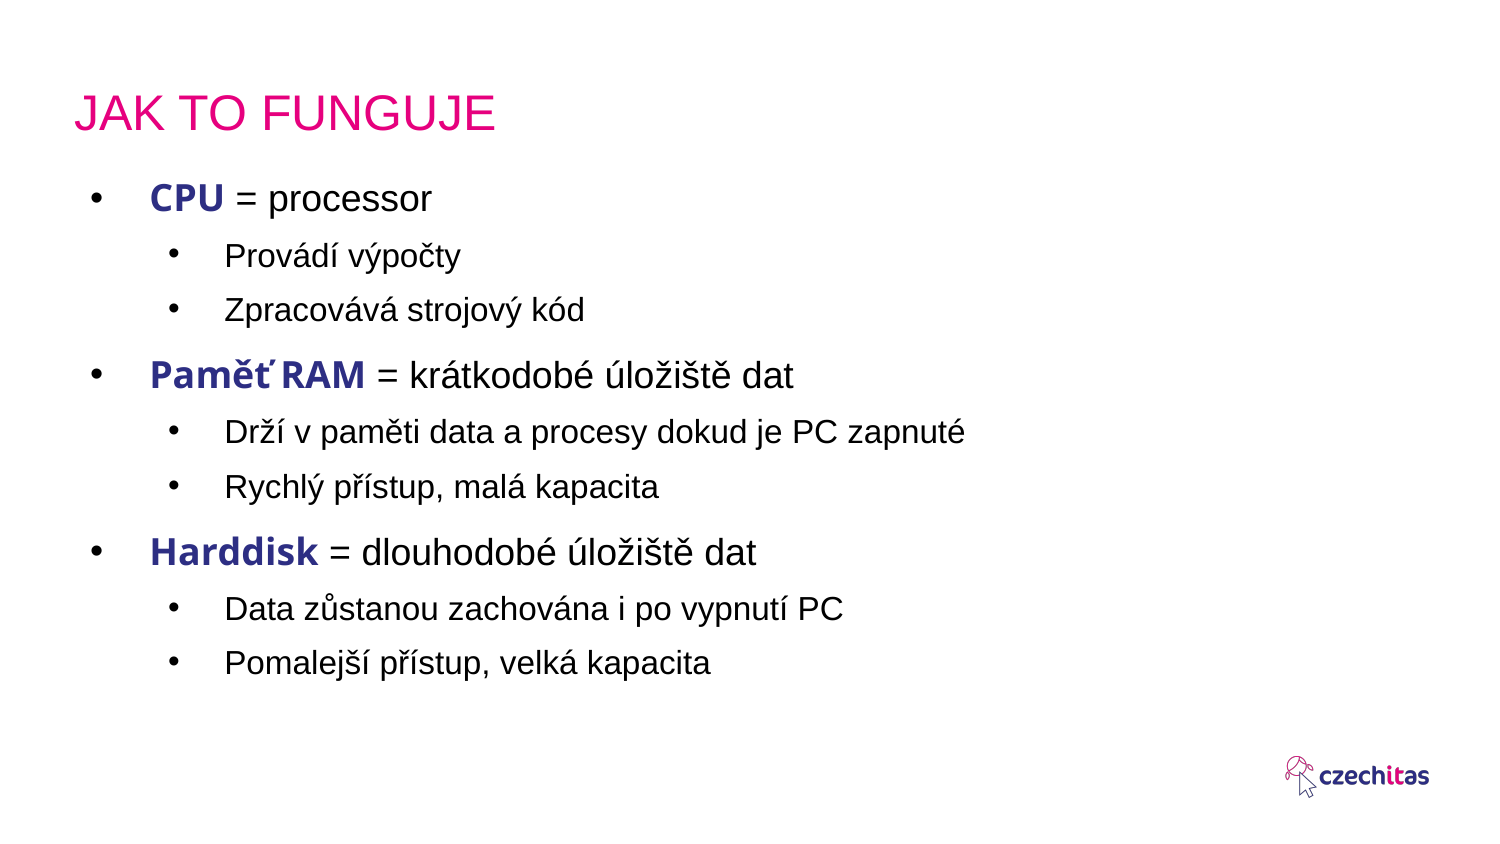

# JAK TO FUNGUJE
CPU = processor
Provádí výpočty
Zpracovává strojový kód
Paměť RAM = krátkodobé úložiště dat
Drží v paměti data a procesy dokud je PC zapnuté
Rychlý přístup, malá kapacita
Harddisk = dlouhodobé úložiště dat
Data zůstanou zachována i po vypnutí PC
Pomalejší přístup, velká kapacita